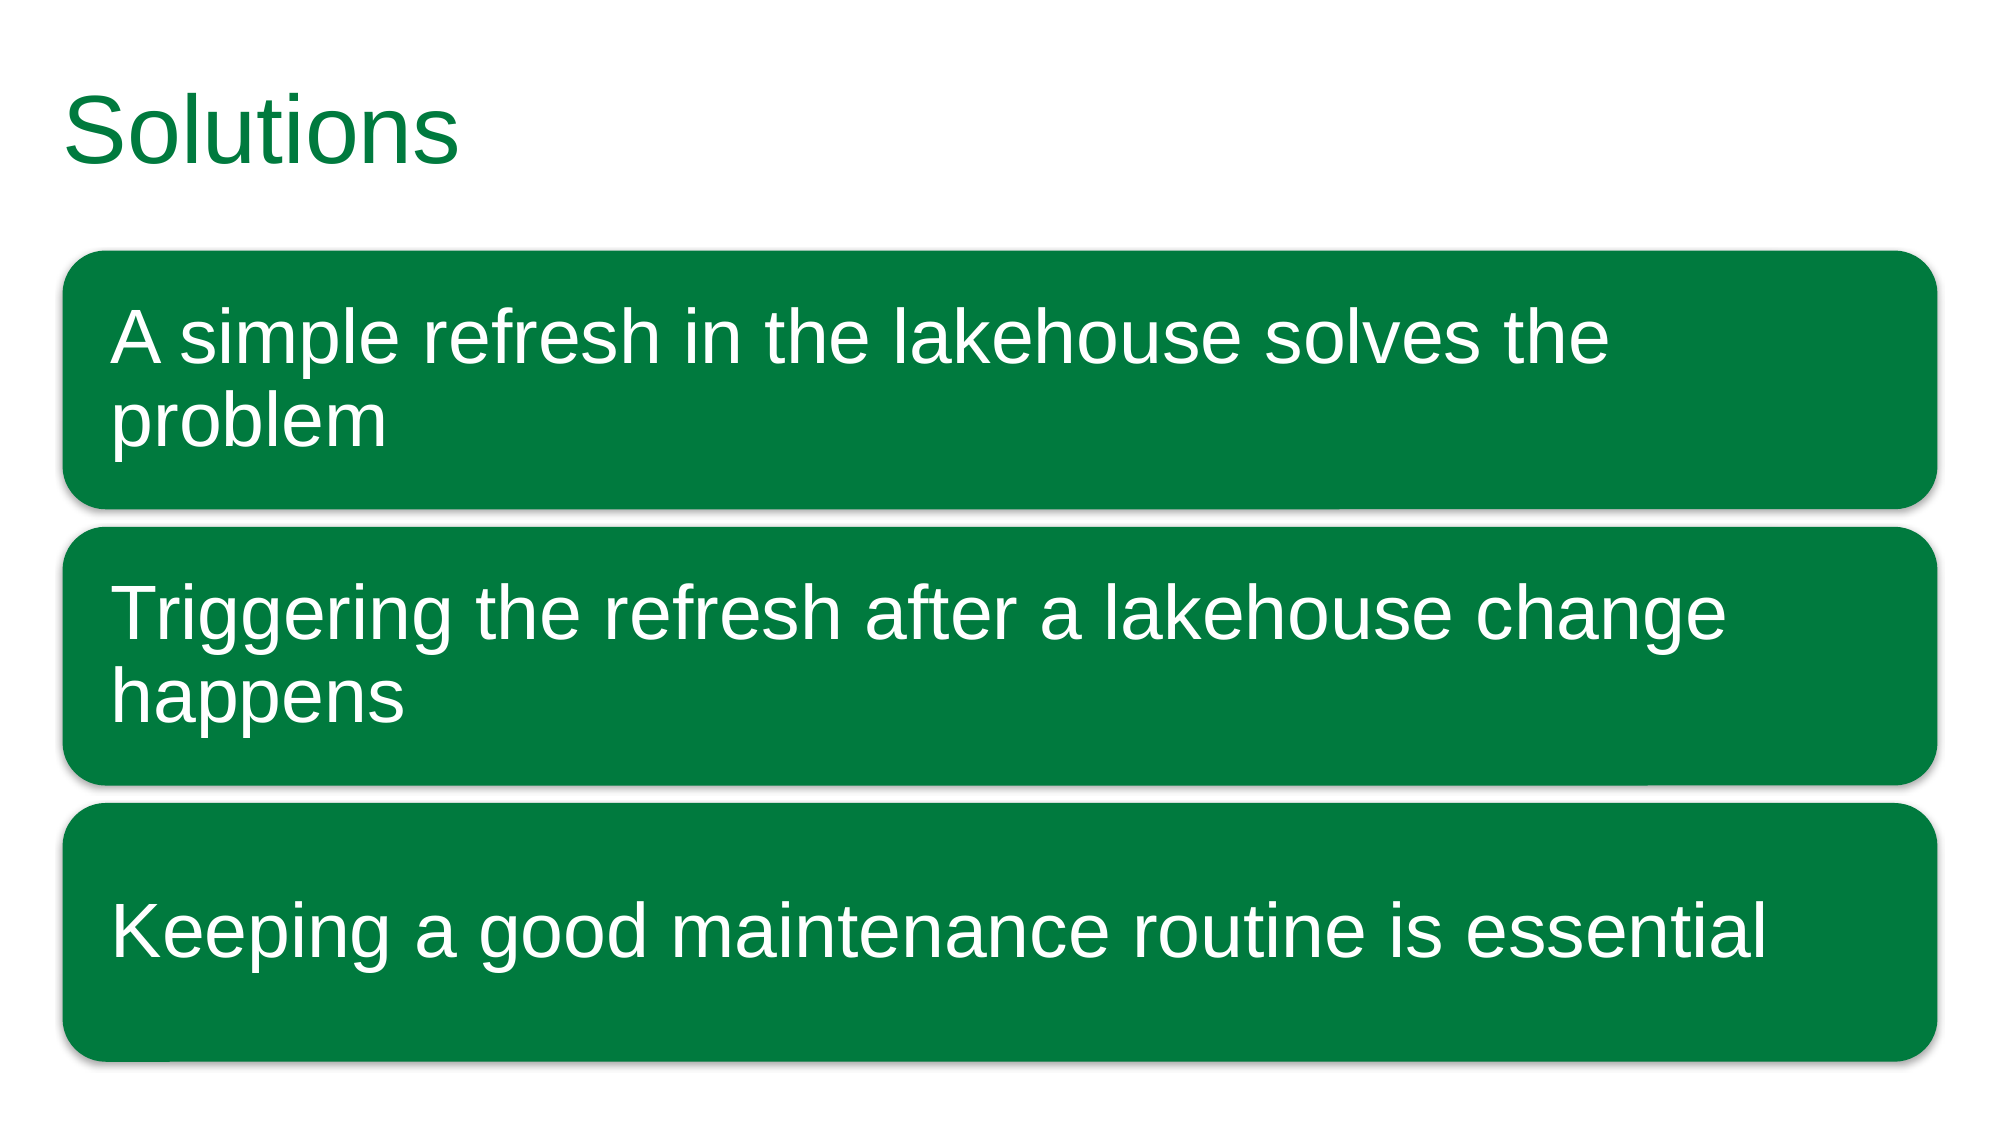

# Solutions
A simple refresh in the lakehouse solves the problem
Triggering the refresh after a lakehouse change happens
Keeping a good maintenance routine is essential